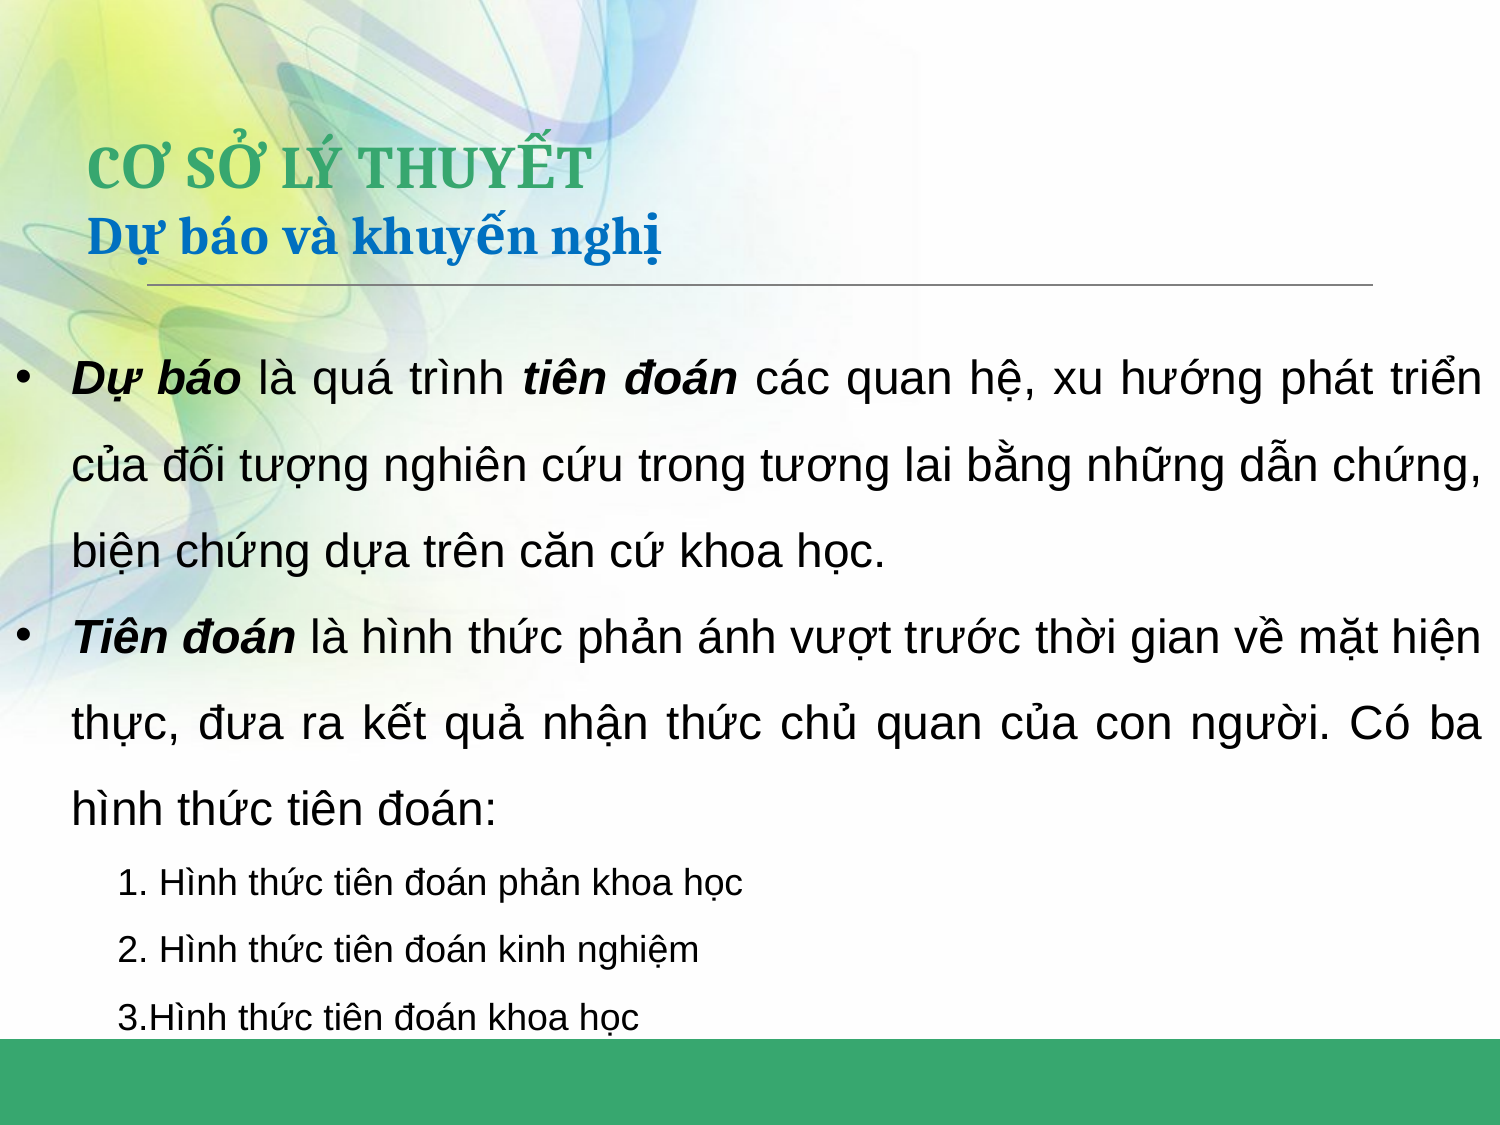

# CƠ SỞ LÝ THUYẾT Dự báo và khuyến nghị
Dự báo là quá trình tiên đoán các quan hệ, xu hướng phát triển của đối tượng nghiên cứu trong tương lai bằng những dẫn chứng, biện chứng dựa trên căn cứ khoa học.
Tiên đoán là hình thức phản ánh vượt trước thời gian về mặt hiện thực, đưa ra kết quả nhận thức chủ quan của con người. Có ba hình thức tiên đoán:
 Hình thức tiên đoán phản khoa học
 Hình thức tiên đoán kinh nghiệm
Hình thức tiên đoán khoa học